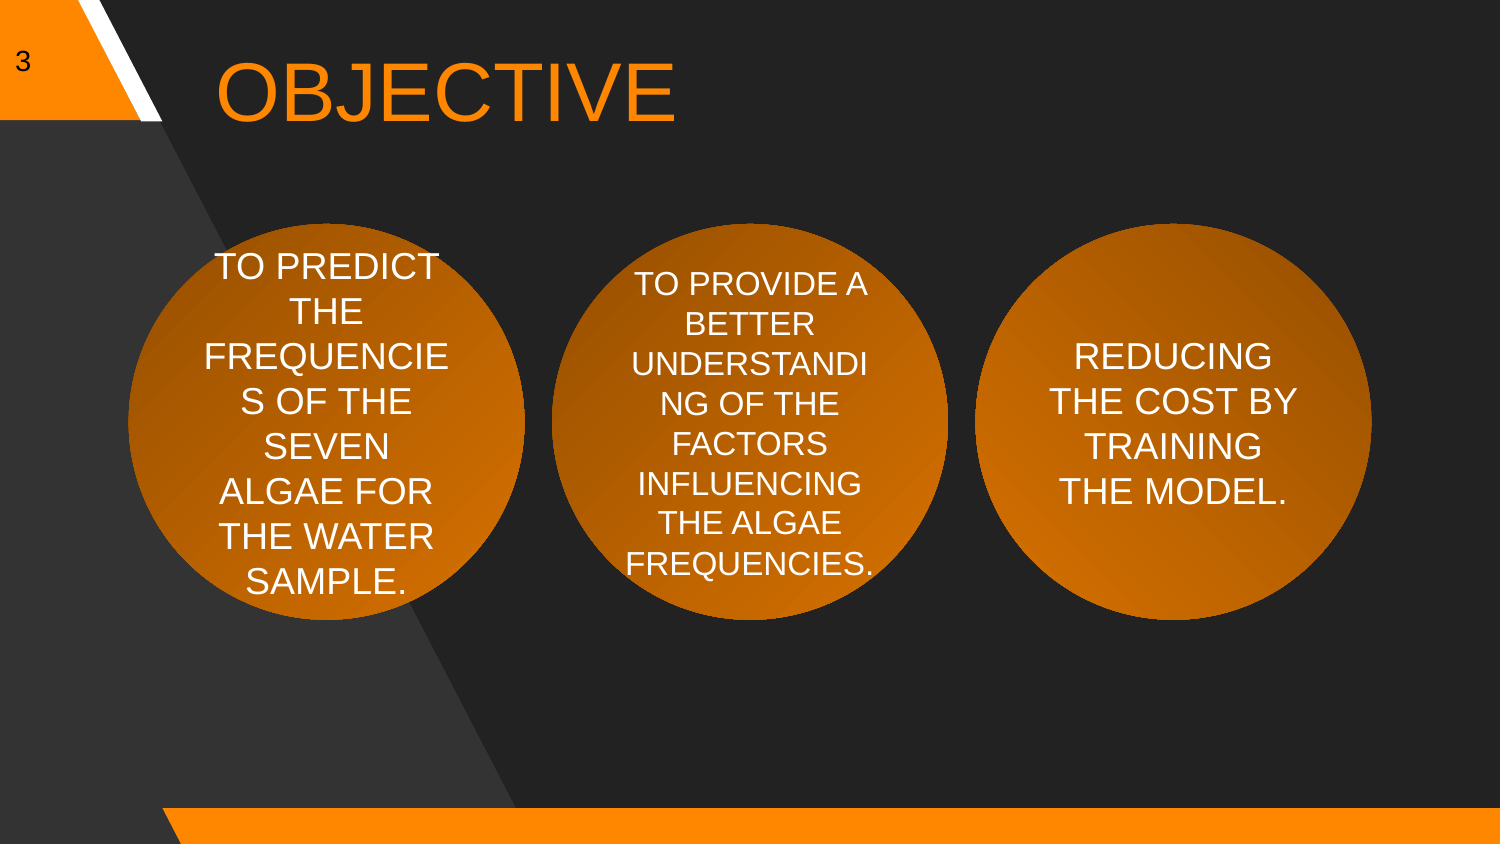

3
OBJECTIVE
TO PREDICT THE FREQUENCIES OF THE SEVEN ALGAE FOR THE WATER SAMPLE.
TO PROVIDE A BETTER UNDERSTANDING OF THE
FACTORS INFLUENCING THE ALGAE FREQUENCIES.
REDUCING THE COST BY TRAINING THE MODEL.